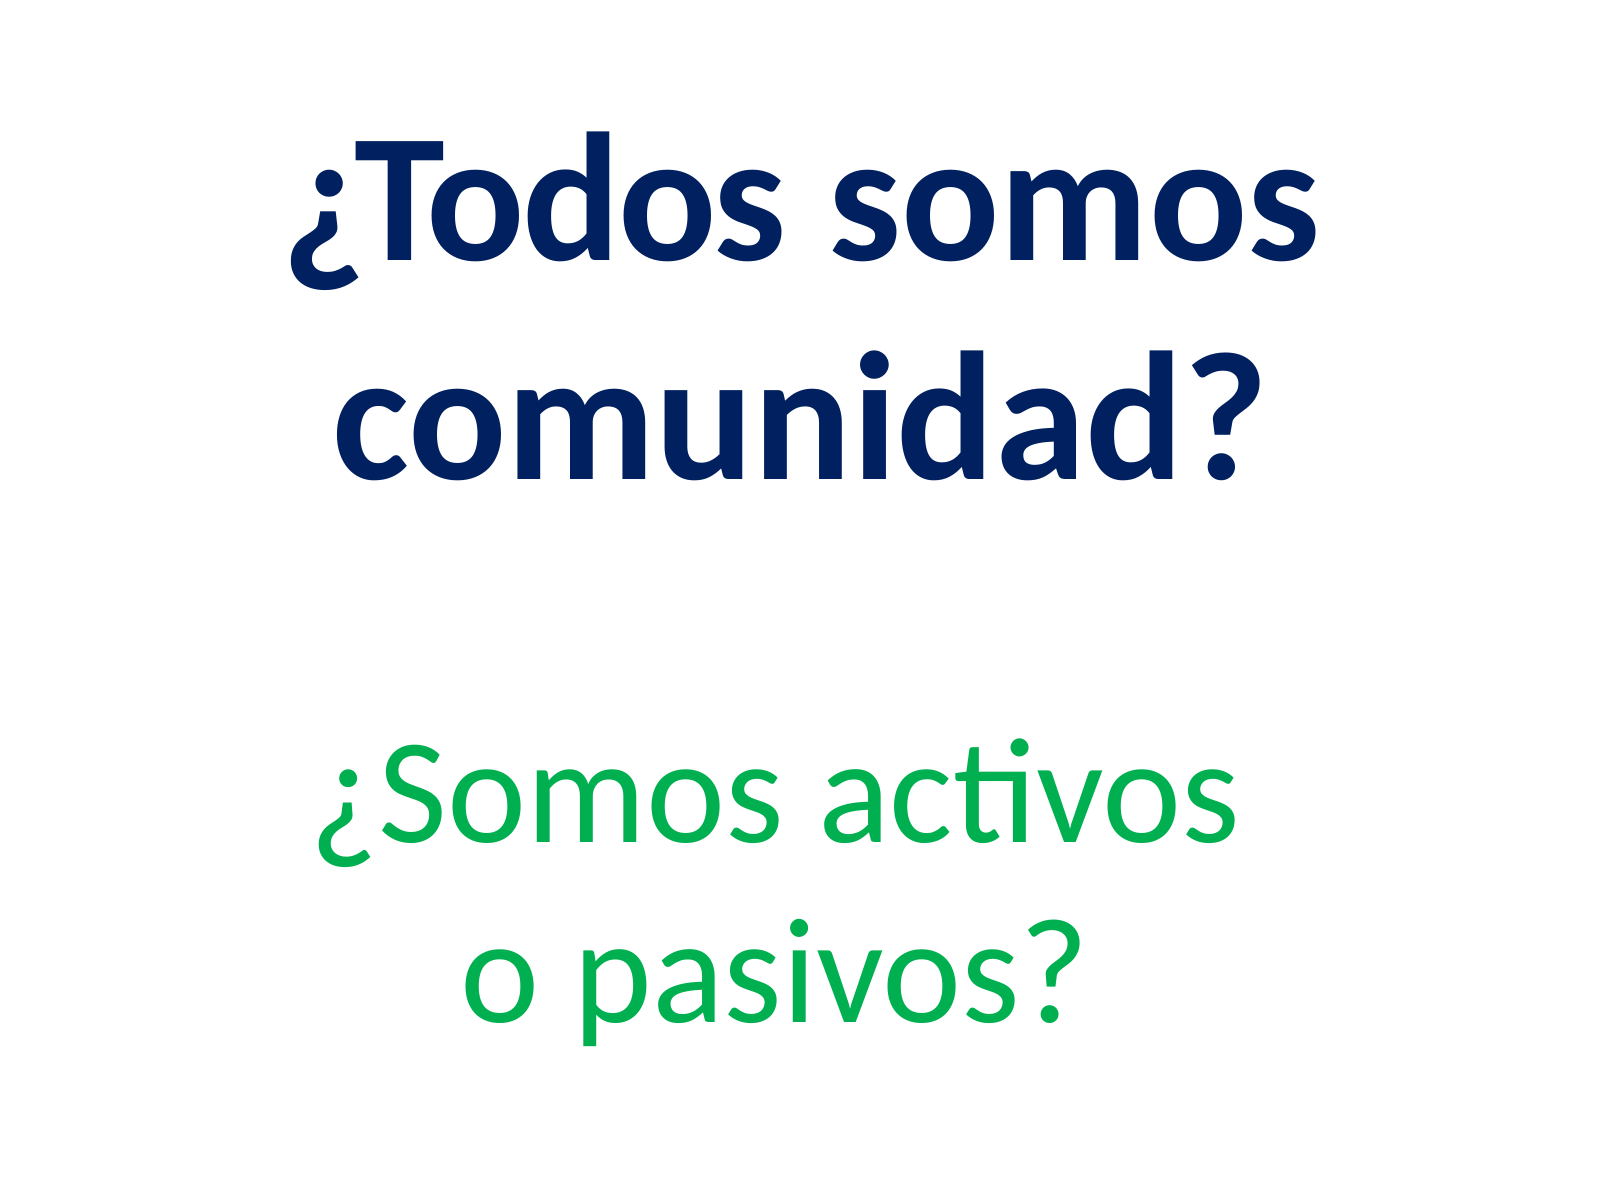

# ¿Todos somos comunidad?
¿Somos activos o pasivos?